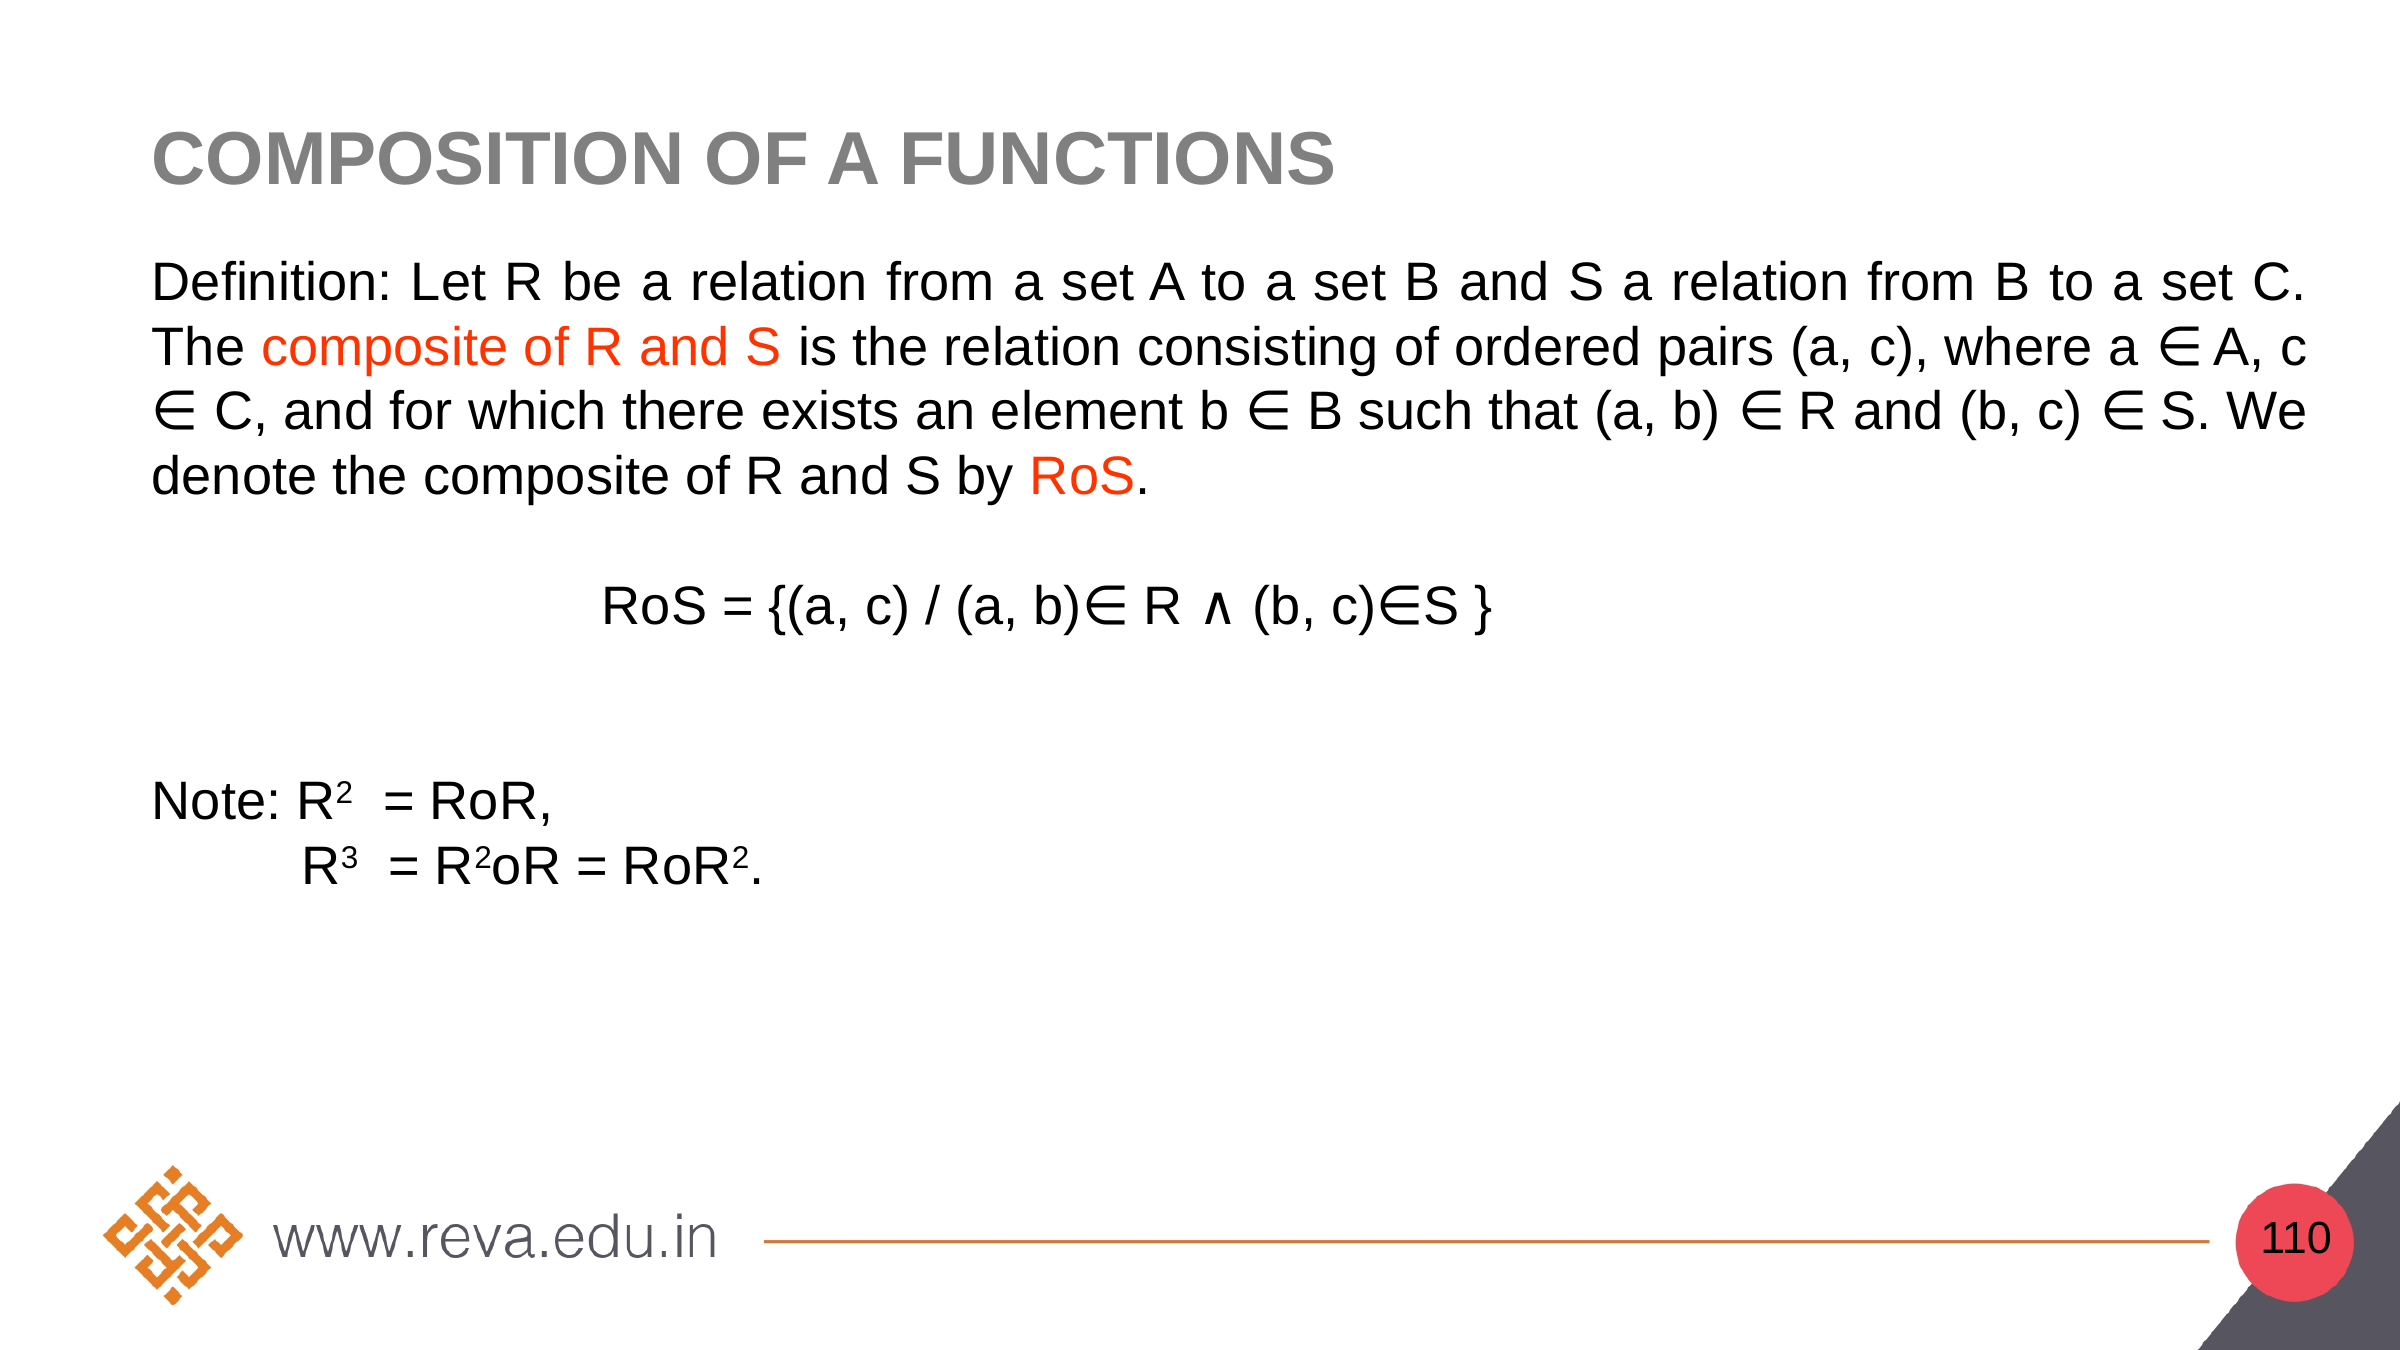

# Composition of a Functions
Definition: Let R be a relation from a set A to a set B and S a relation from B to a set C. The composite of R and S is the relation consisting of ordered pairs (a, c), where a ∈ A, c ∈ C, and for which there exists an element b ∈ B such that (a, b) ∈ R and (b, c) ∈ S. We denote the composite of R and S by RoS.

			RoS = {(a, c) / (a, b)∈ R ∧ (b, c)∈S }

Note: R2  = RoR,
          R3  = R2oR = RoR2.

110